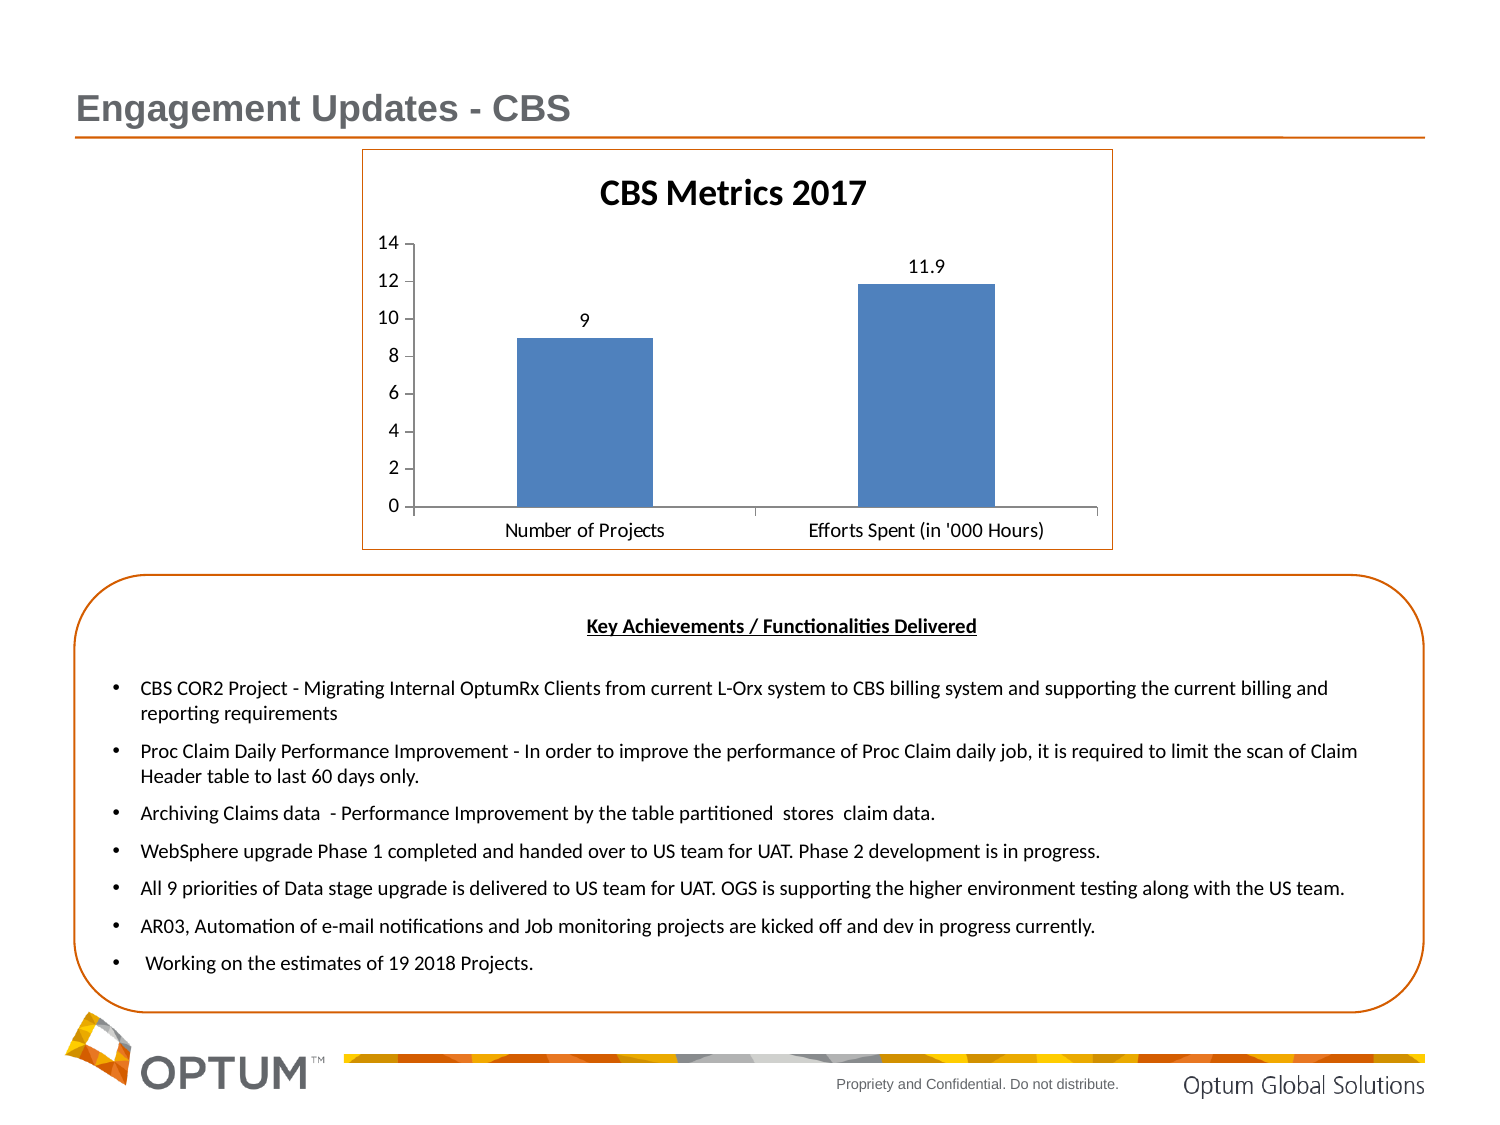

Engagement Updates - CBS

### Chart: CBS Metrics 2017

| Category | Data |
|---|---|
| Number of Projects | 9.0 |
| Efforts Spent (in '000 Hours) | 11.9 |
Key Achievements / Functionalities Delivered

CBS COR2 Project - Migrating Internal OptumRx Clients from current L-Orx system to CBS billing system and supporting the current billing and reporting requirements
Proc Claim Daily Performance Improvement - In order to improve the performance of Proc Claim daily job, it is required to limit the scan of Claim Header table to last 60 days only.
Archiving Claims data  - Performance Improvement by the table partitioned  stores  claim data.
WebSphere upgrade Phase 1 completed and handed over to US team for UAT. Phase 2 development is in progress.
All 9 priorities of Data stage upgrade is delivered to US team for UAT. OGS is supporting the higher environment testing along with the US team.
AR03, Automation of e-mail notifications and Job monitoring projects are kicked off and dev in progress currently.
 Working on the estimates of 19 2018 Projects.